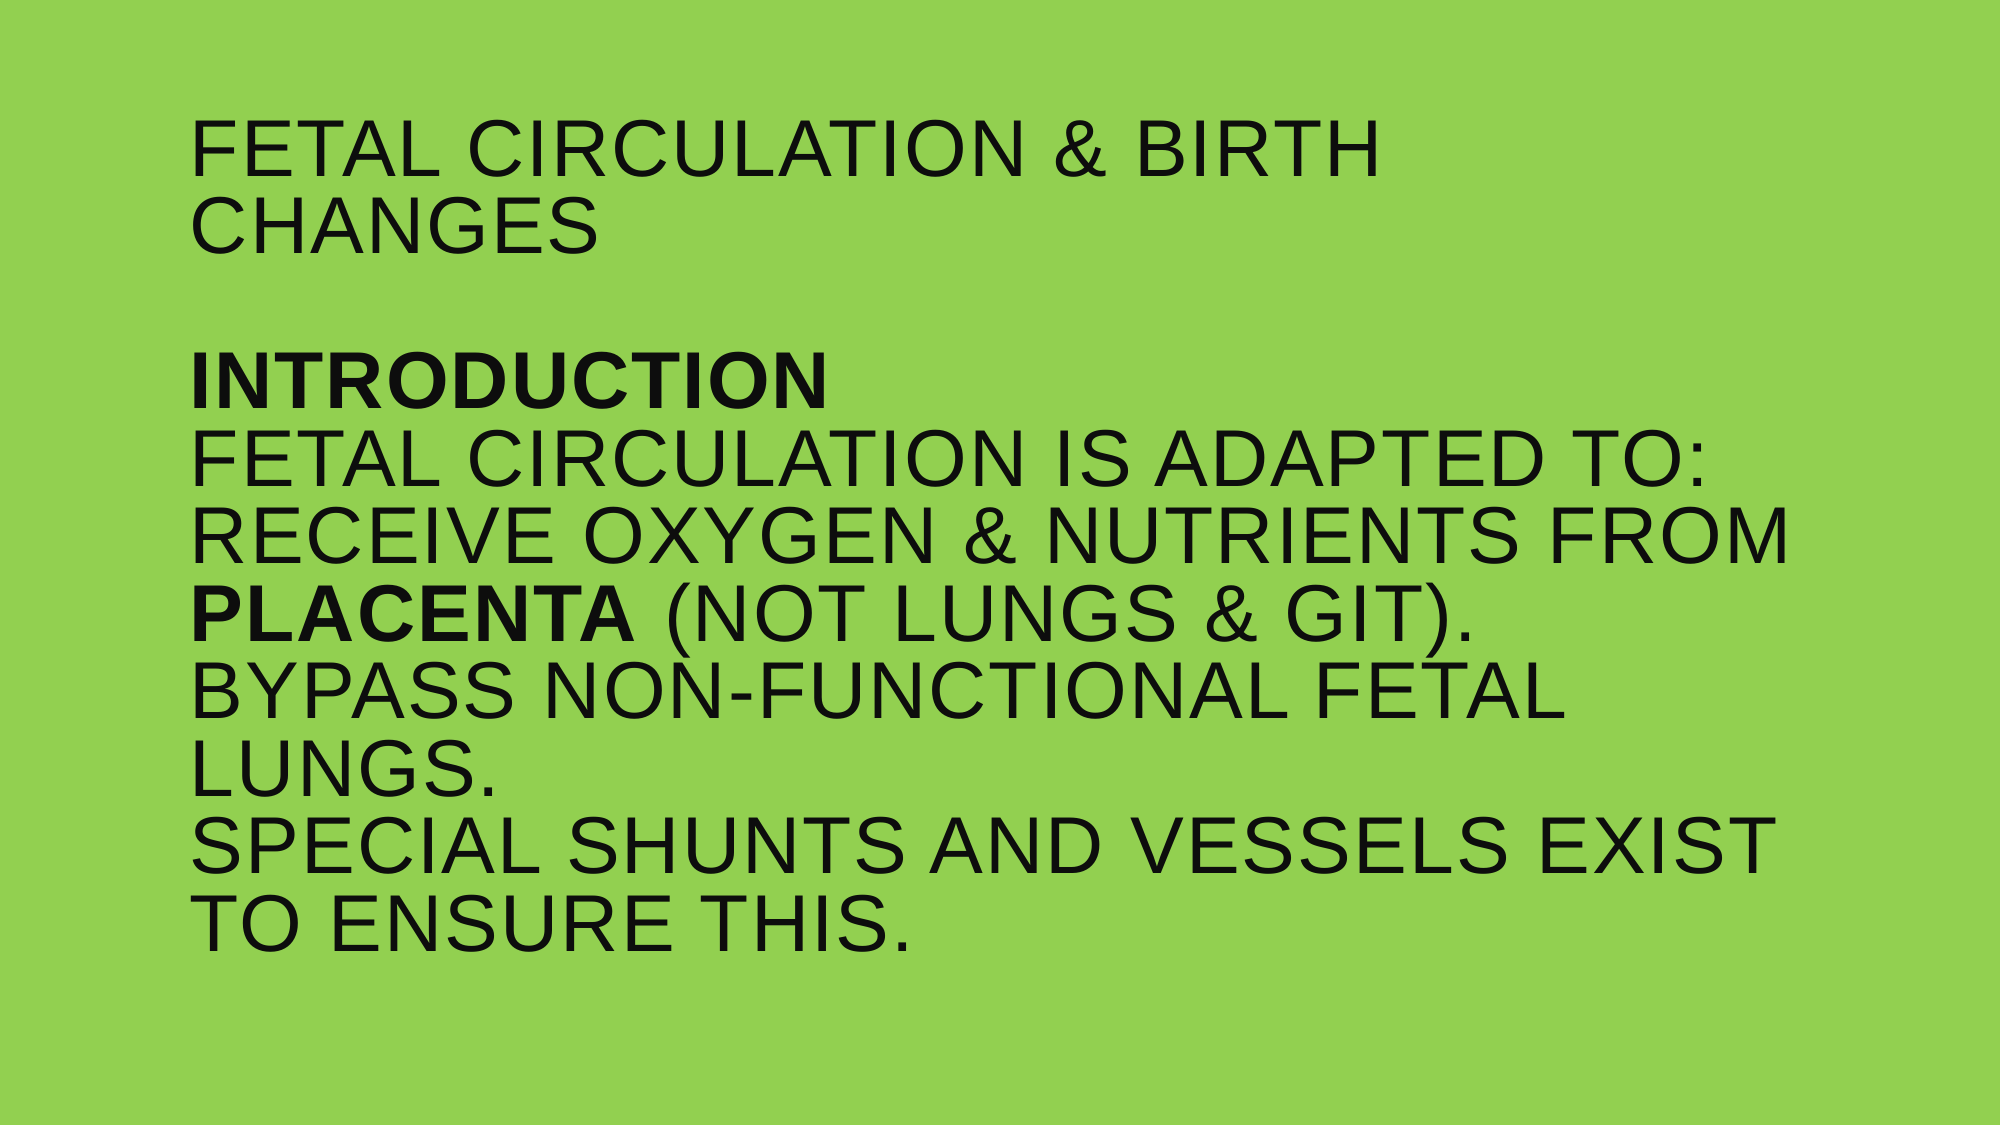

# Fetal Circulation & Birth Changes Introduction Fetal circulation is adapted to: Receive oxygen & nutrients from placenta (not lungs & GIT). Bypass non-functional fetal lungs. Special shunts and vessels exist to ensure this.